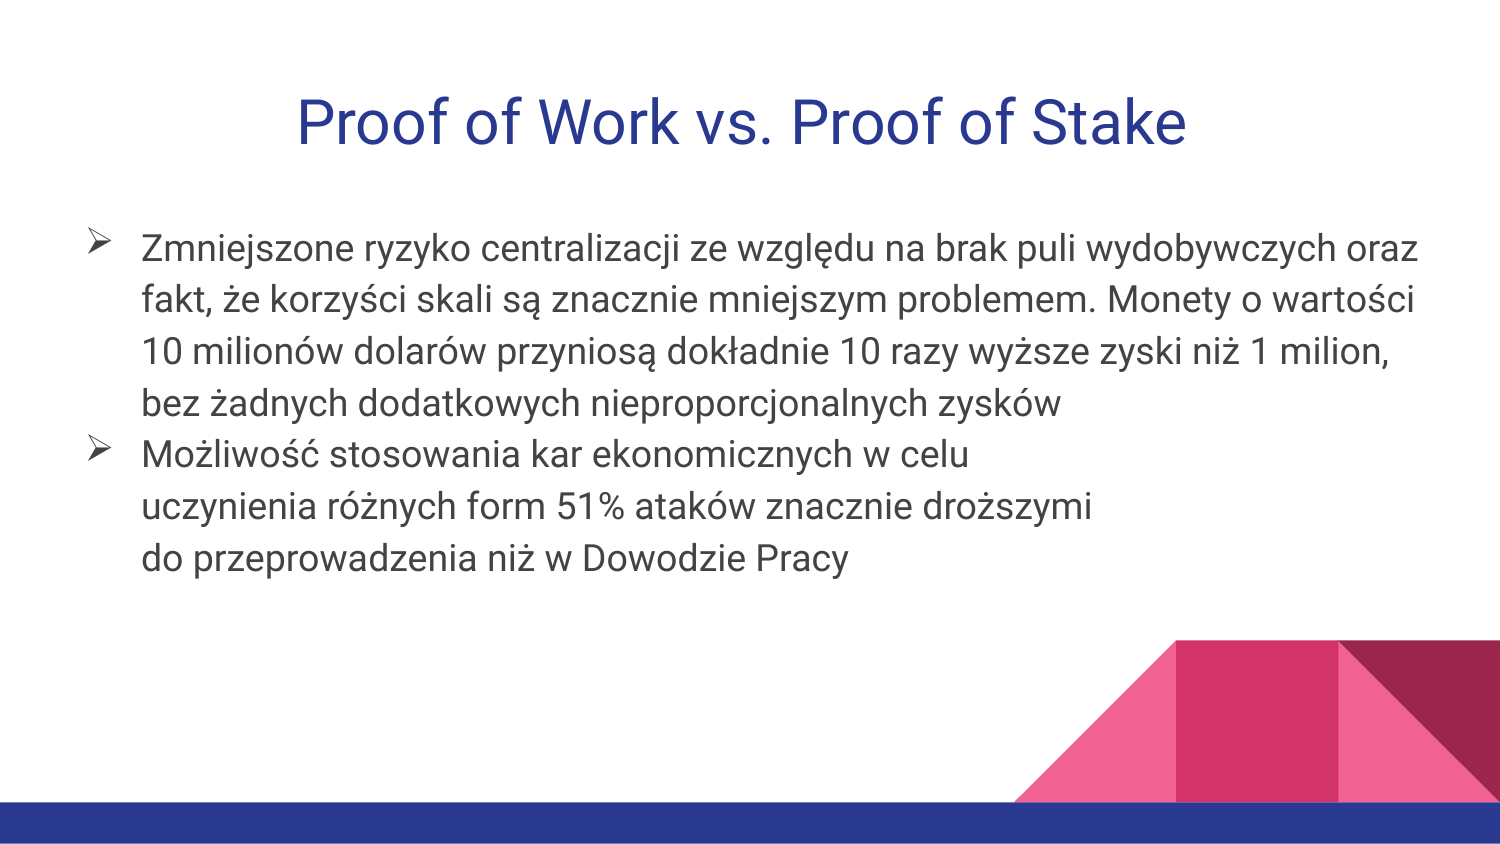

# Proof of Work vs. Proof of Stake
Zmniejszone ryzyko centralizacji ze względu na brak puli wydobywczych oraz fakt, że korzyści skali są znacznie mniejszym problemem. Monety o wartości 10 milionów dolarów przyniosą dokładnie 10 razy wyższe zyski niż 1 milion, bez żadnych dodatkowych nieproporcjonalnych zysków
Możliwość stosowania kar ekonomicznych w celu
uczynienia różnych form 51% ataków znacznie droższymi
do przeprowadzenia niż w Dowodzie Pracy